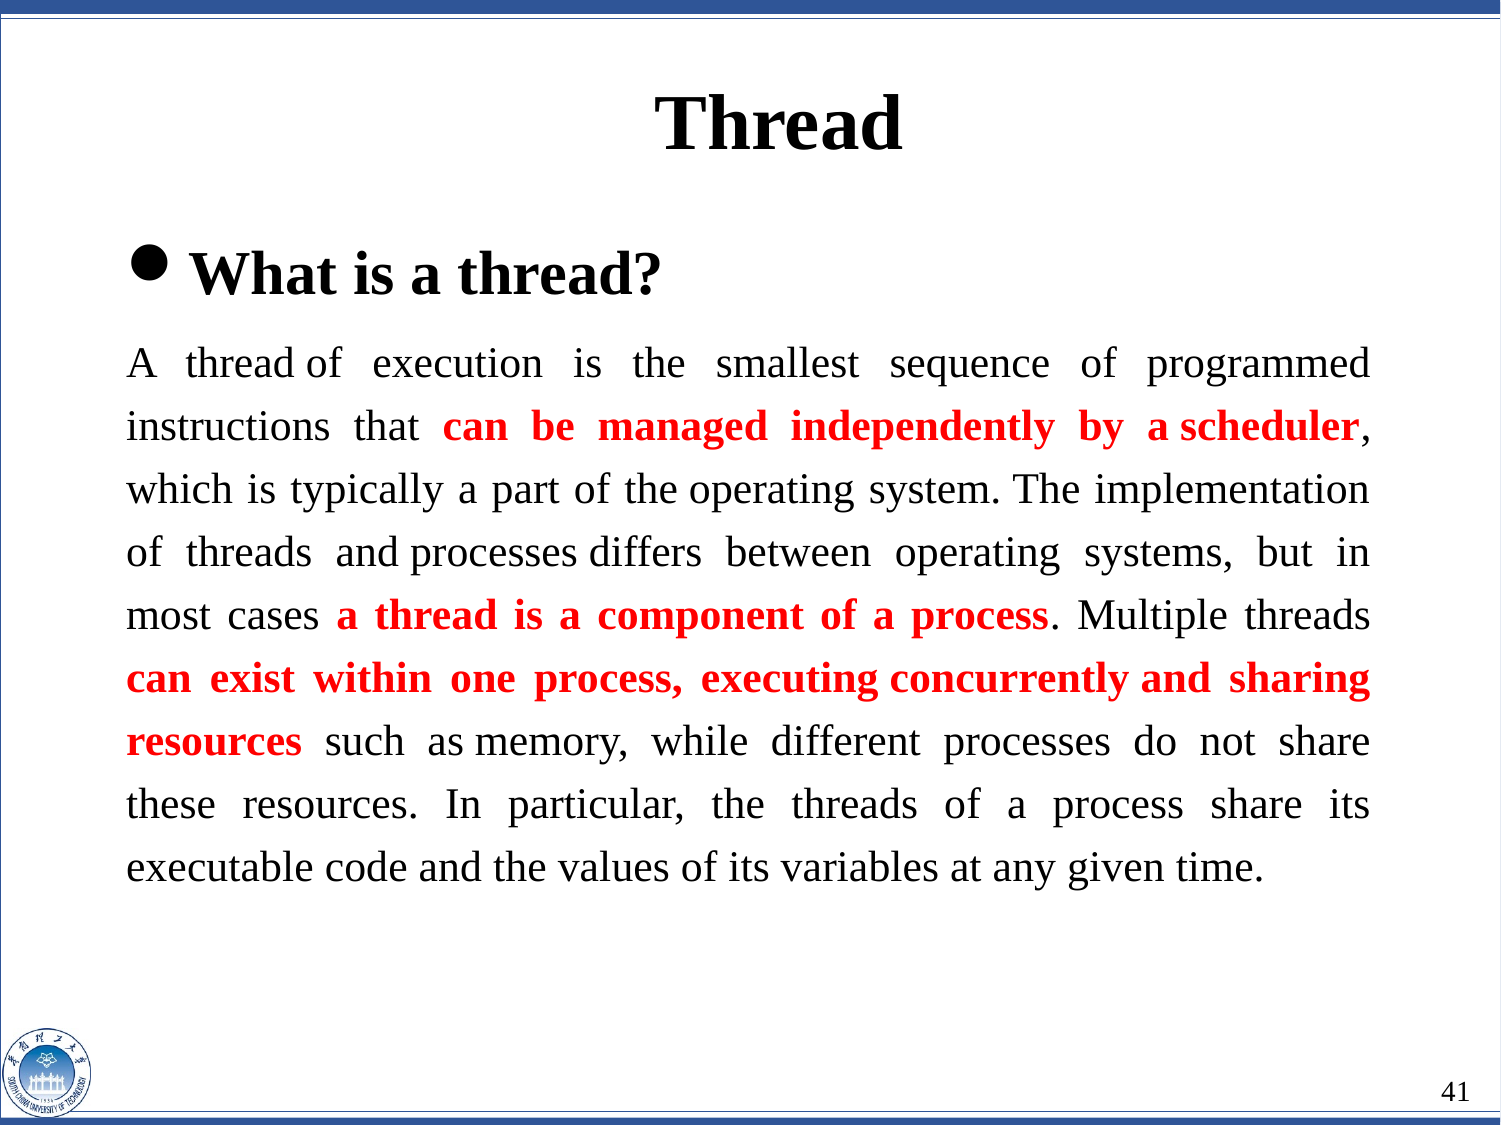

Thread
What is a thread?
A thread of execution is the smallest sequence of programmed instructions that can be managed independently by a scheduler, which is typically a part of the operating system. The implementation of threads and processes differs between operating systems, but in most cases a thread is a component of a process. Multiple threads can exist within one process, executing concurrently and sharing resources such as memory, while different processes do not share these resources. In particular, the threads of a process share its executable code and the values of its variables at any given time.
41